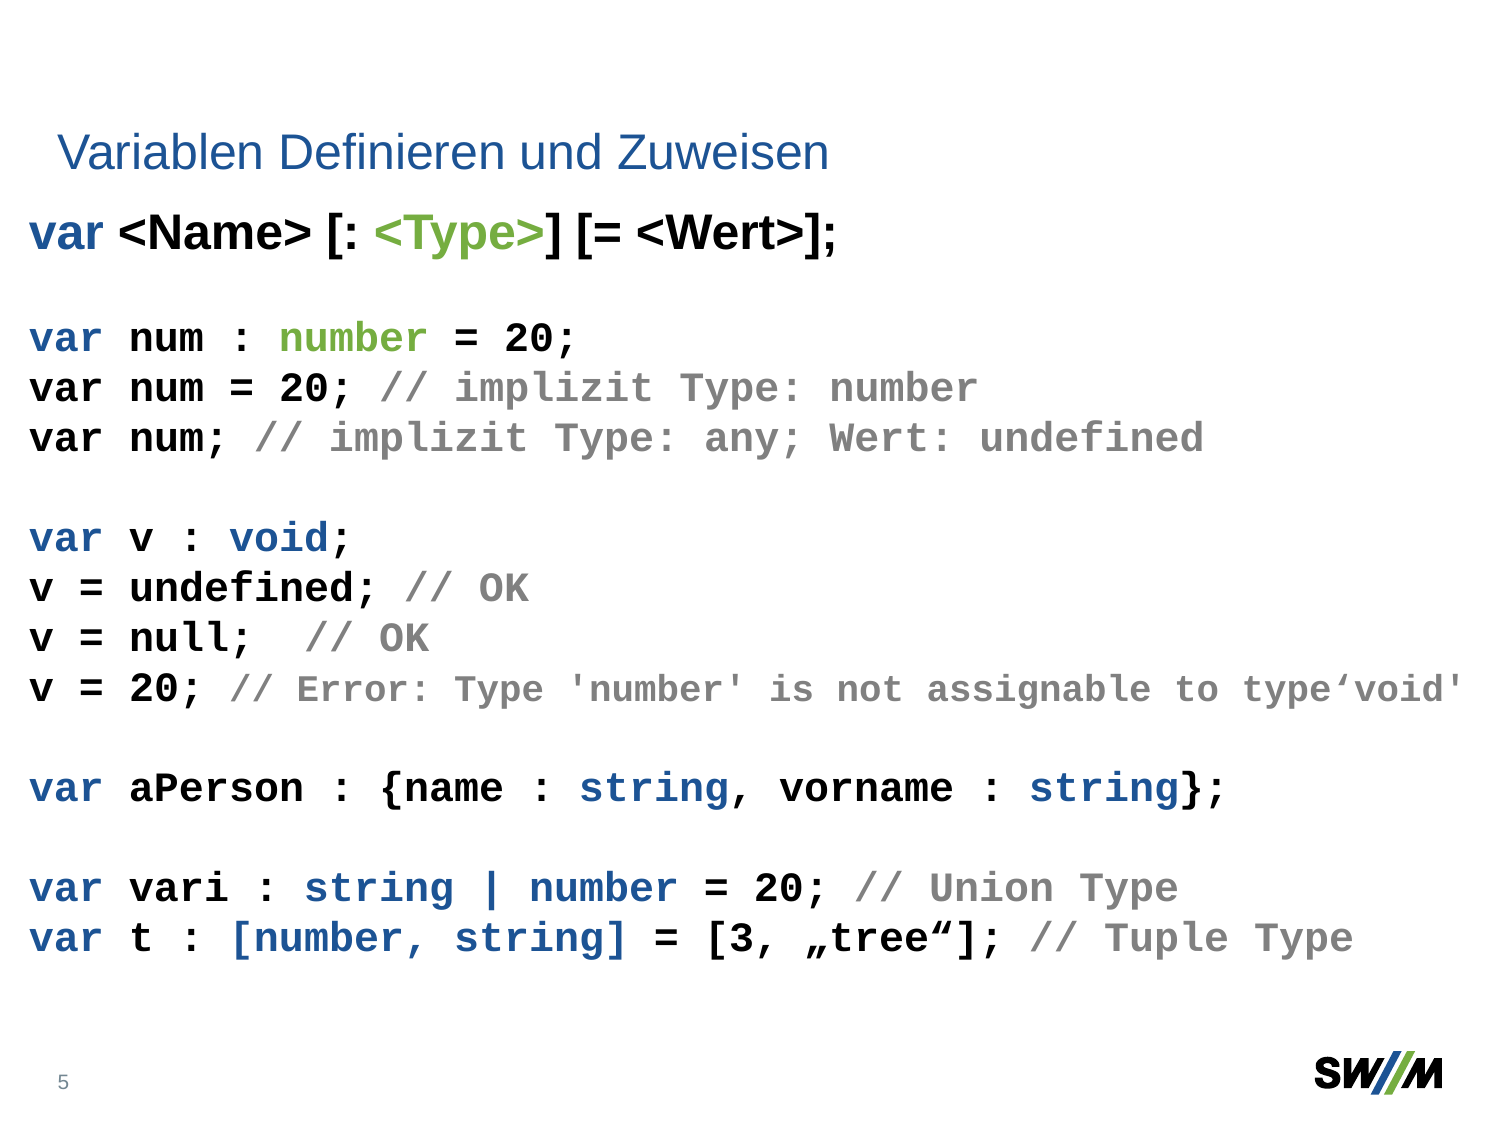

# Variablen Definieren und Zuweisen
var <Name> [: <Type>] [= <Wert>];

var num : number = 20;
var num = 20; // implizit Type: number
var num; // implizit Type: any; Wert: undefined

var v : void;
v = undefined; // OK
v = null;  // OK
v = 20; // Error: Type 'number' is not assignable to type‘void'

var aPerson : {name : string, vorname : string};

var vari : string | number = 20; // Union Type
var t : [number, string] = [3, „tree“]; // Tuple Type

5